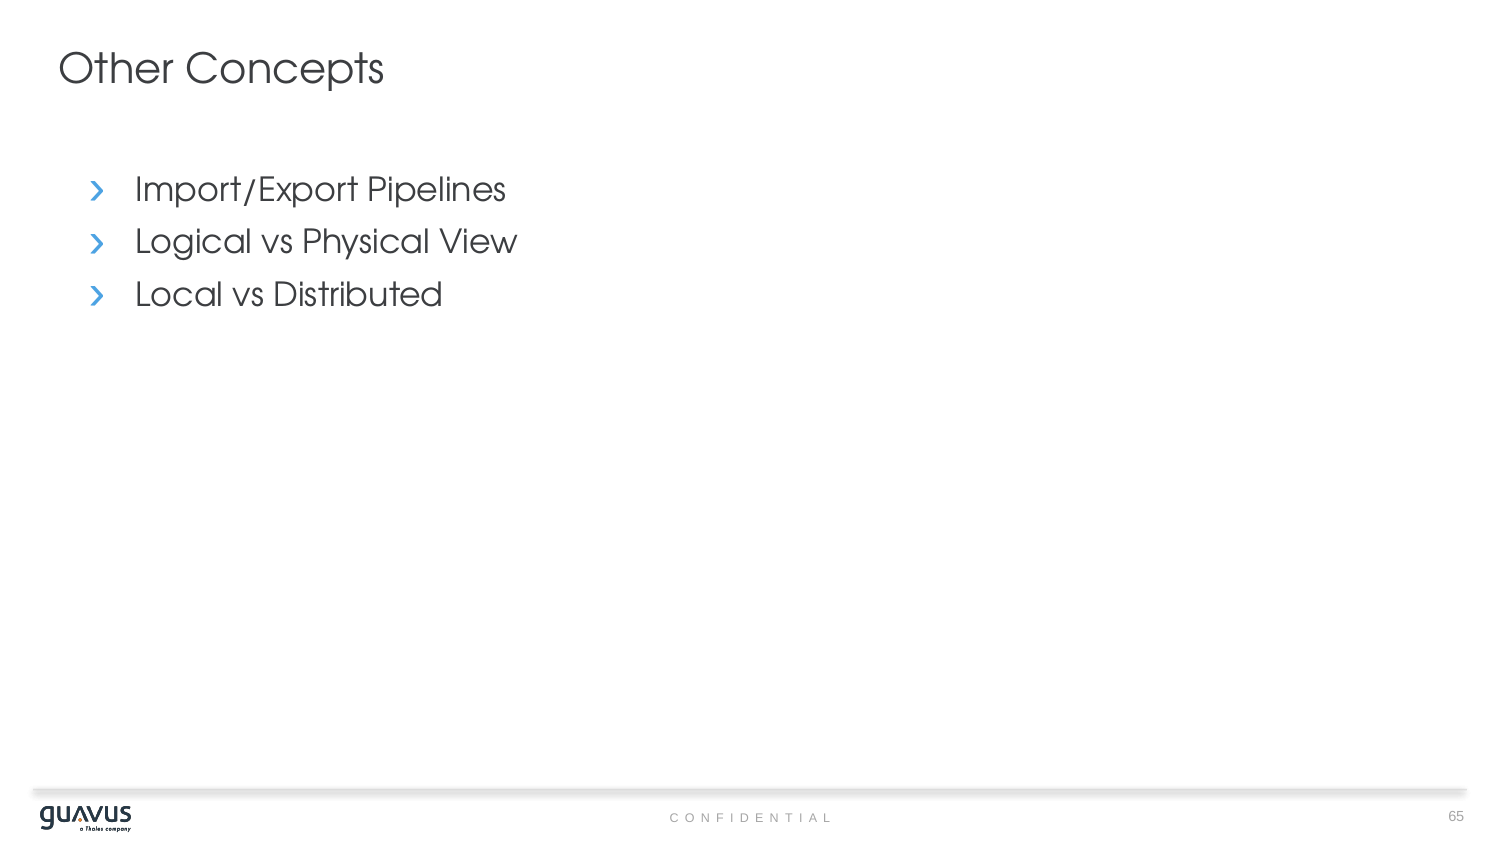

# Other Concepts
Import/Export Pipelines
Logical vs Physical View
Local vs Distributed